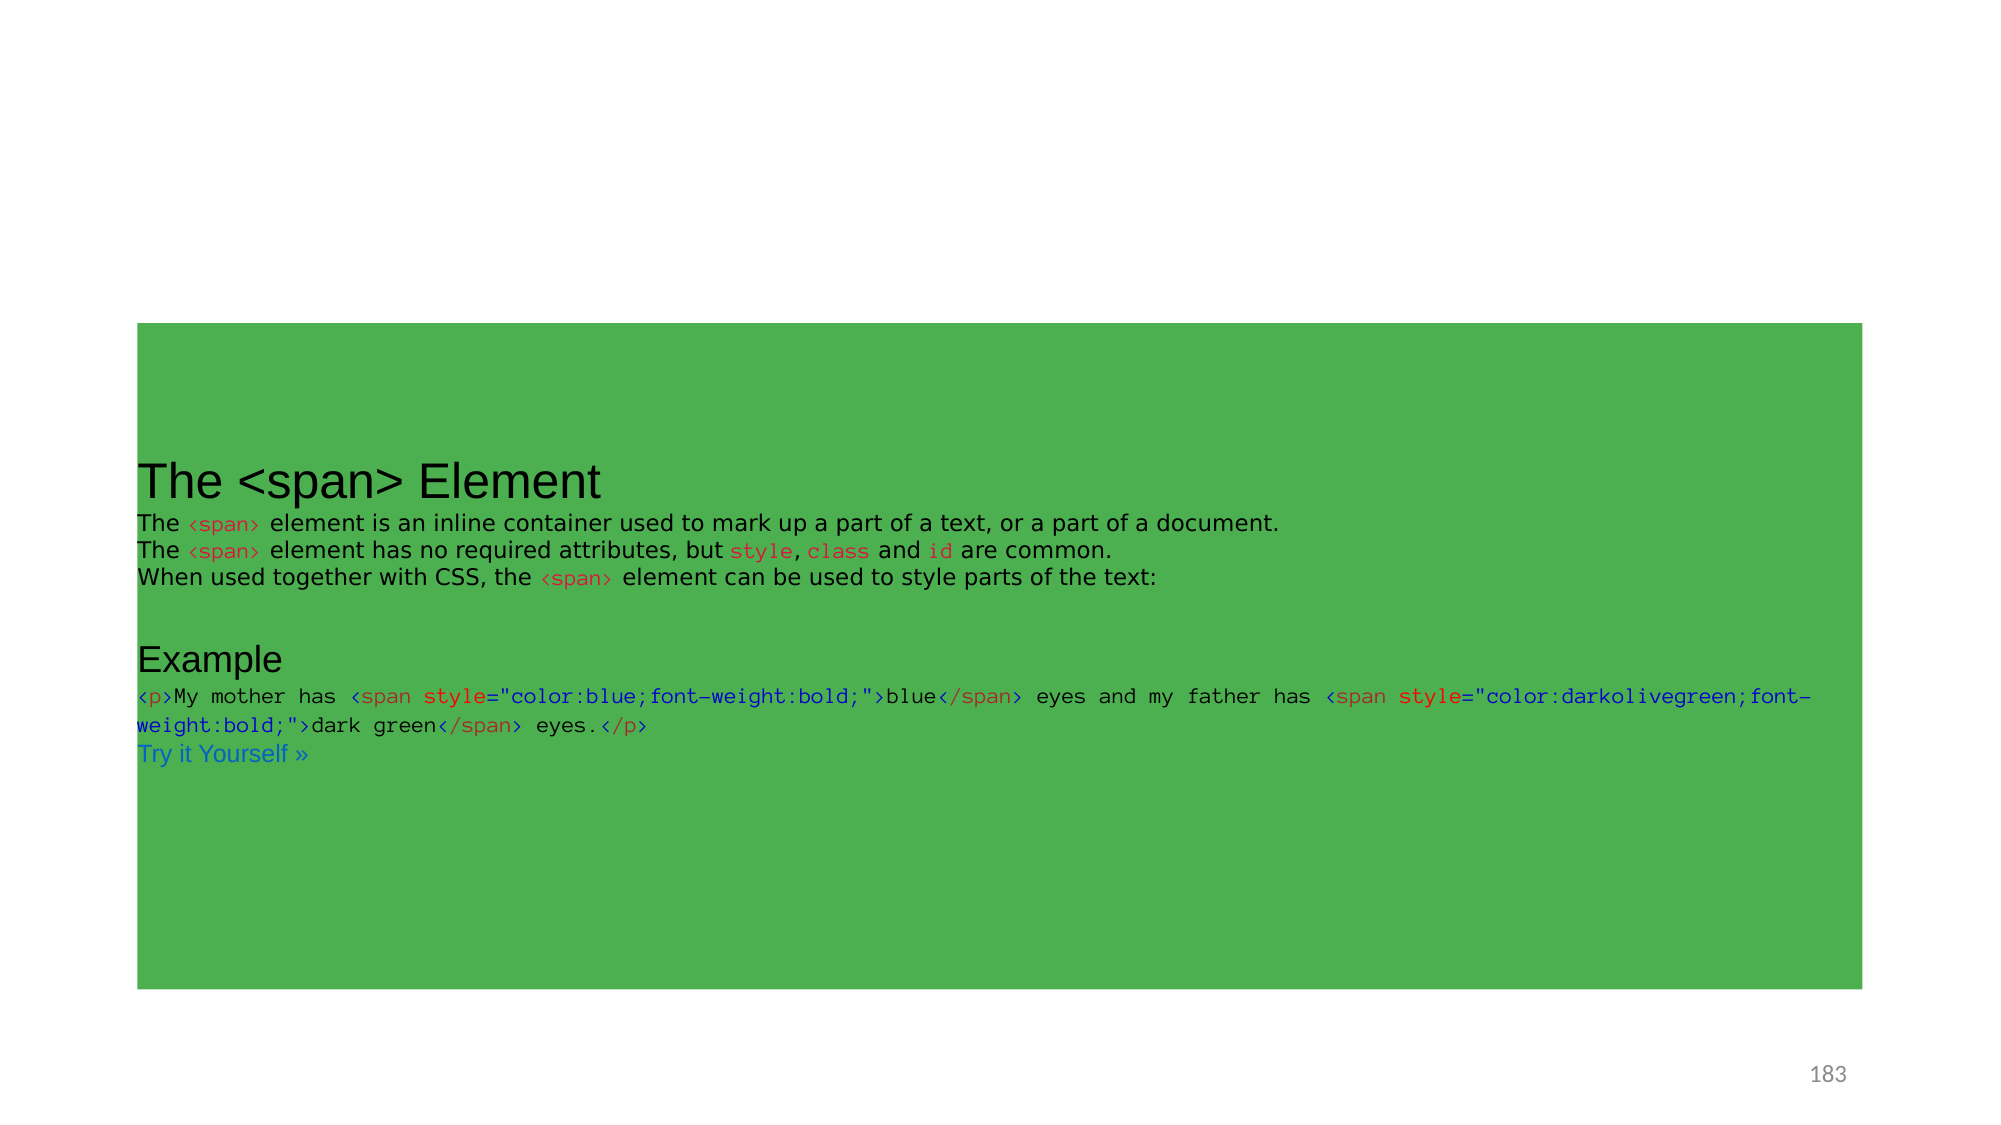

#
The <span> Element
The <span> element is an inline container used to mark up a part of a text, or a part of a document.
The <span> element has no required attributes, but style, class and id are common.
When used together with CSS, the <span> element can be used to style parts of the text:

Example
<p>My mother has <span style="color:blue;font-weight:bold;">blue</span> eyes and my father has <span style="color:darkolivegreen;font-weight:bold;">dark green</span> eyes.</p>
Try it Yourself »

183